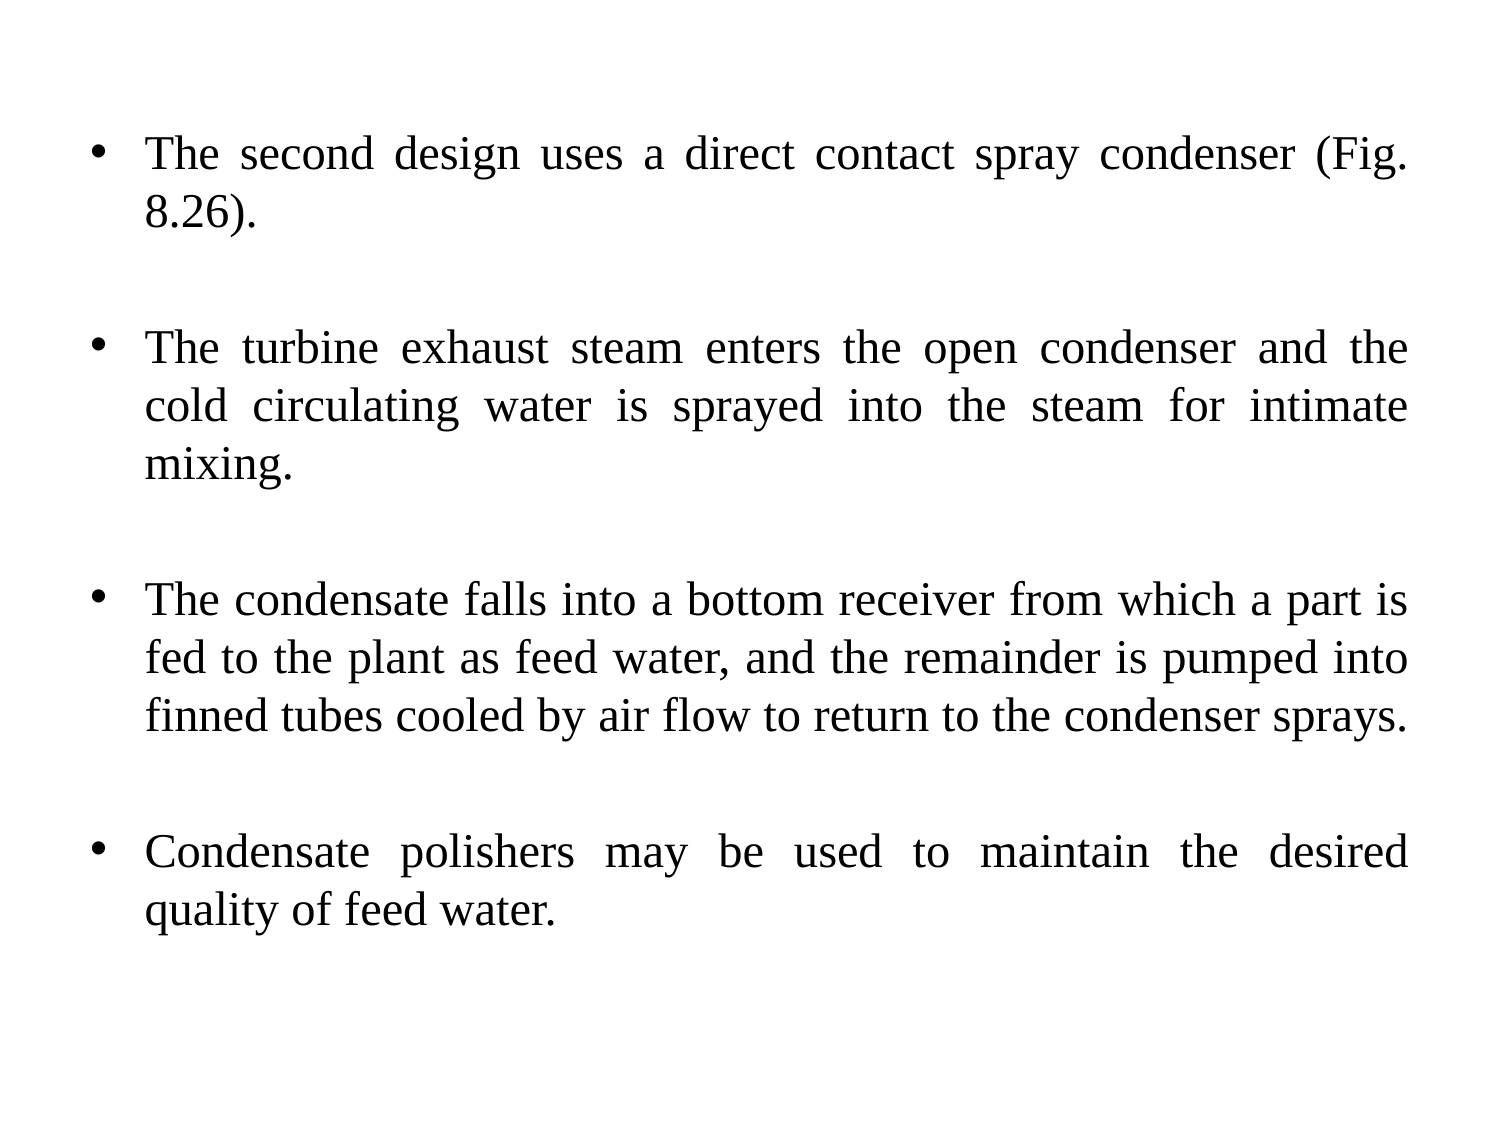

The second design uses a direct contact spray condenser (Fig. 8.26).

The turbine exhaust steam enters the open condenser and the cold circulating water is sprayed into the steam for intimate mixing.

The condensate falls into a bottom receiver from which a part is fed to the plant as feed water, and the remainder is pumped into finned tubes cooled by air flow to return to the condenser sprays.

Condensate polishers may be used to maintain the desired quality of feed water.